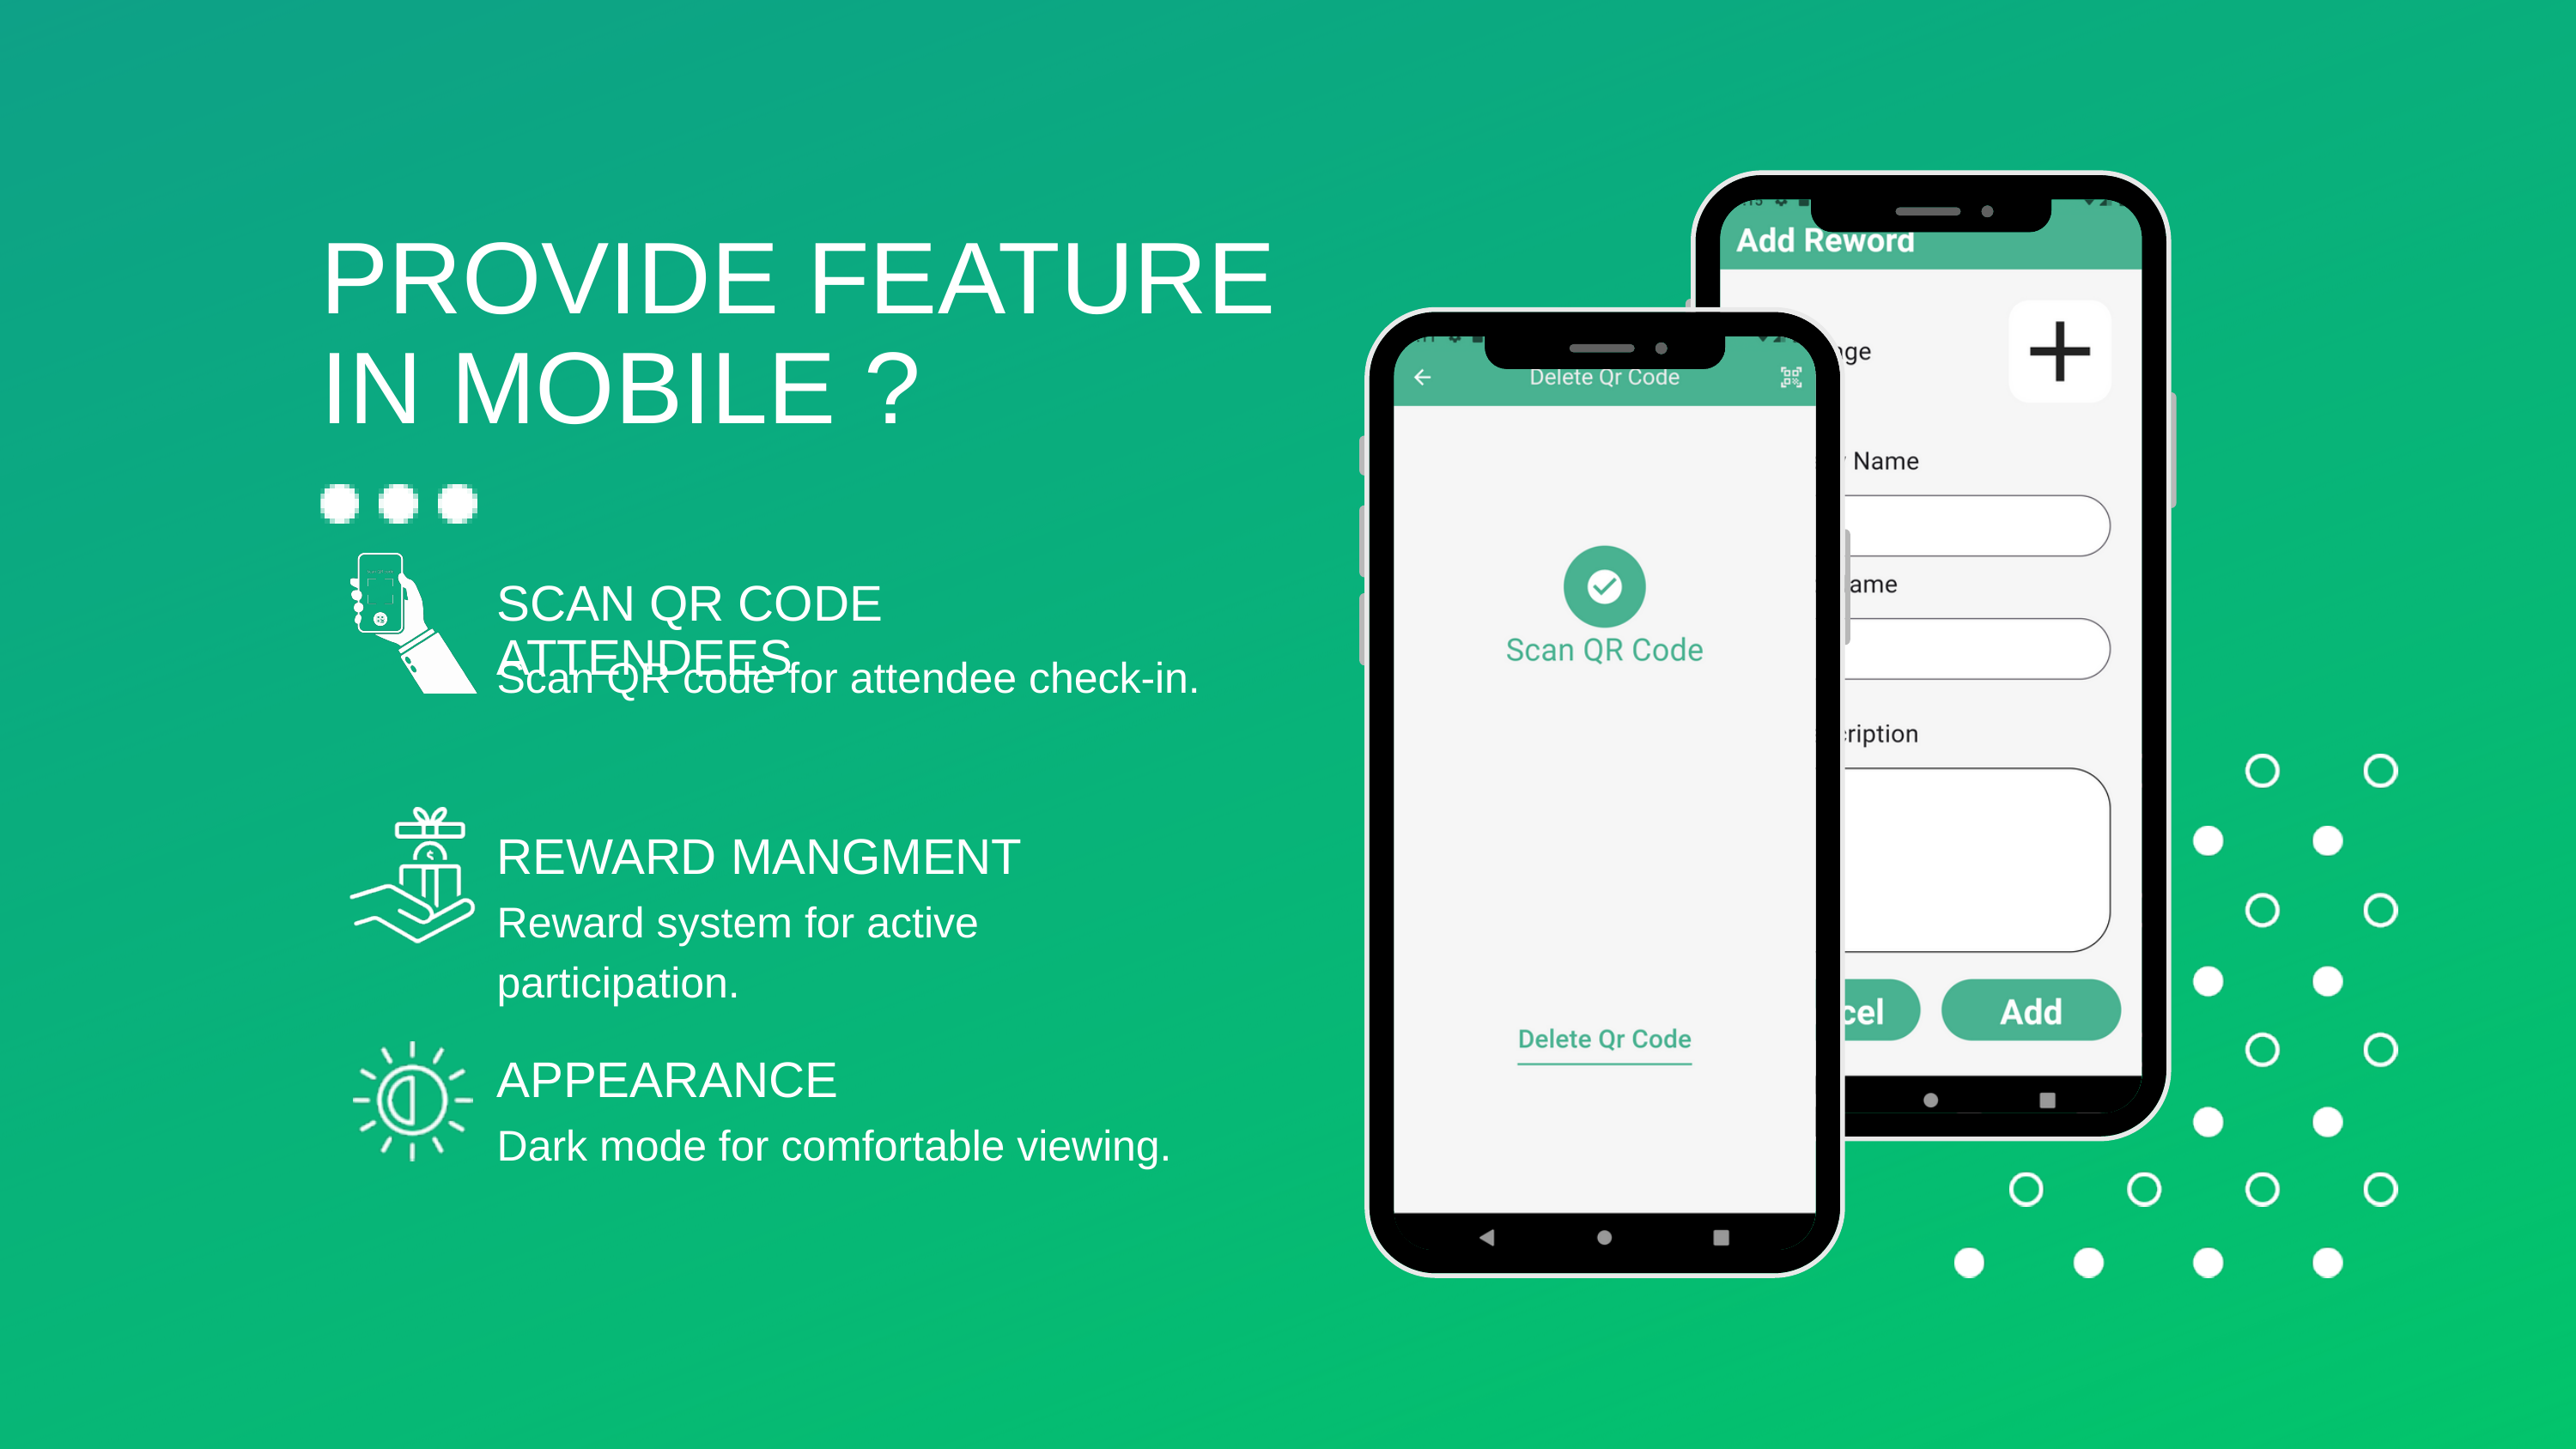

PROVIDE FEATURE
IN MOBILE ?

SCAN QR CODE ATTENDEES

Scan QR code for attendee check-in.

REWARD MANGMENT
Reward system for active participation.

APPEARANCE
Dark mode for comfortable viewing.